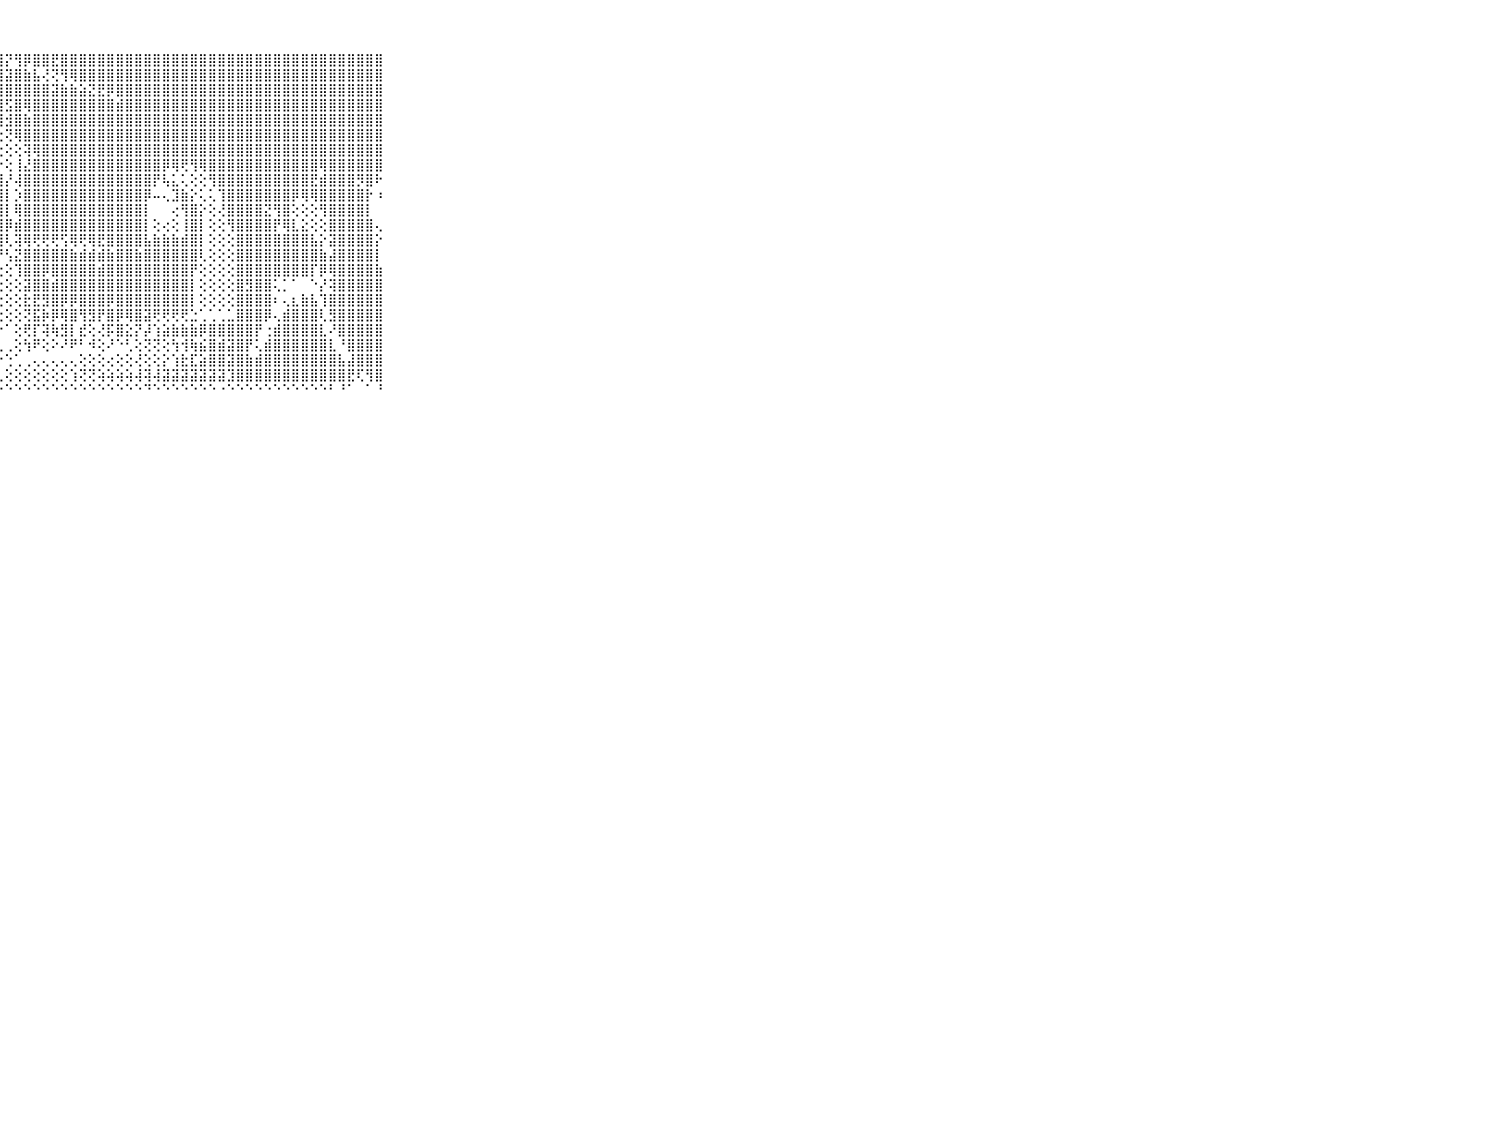

⠀⠀⠀⠀⠀⠀⠀⠀⠀⠀⠀⢸⣿⣷⣿⣿⣿⣿⣿⣷⣿⣿⣿⣿⣿⣿⣵⣽⡝⢻⡿⣿⣿⣟⣿⣿⣿⣿⣿⣿⣿⣿⣿⣿⣿⣿⣿⣿⣿⣿⣿⣿⣿⣿⣿⣿⣿⣿⣿⣿⣿⣿⣿⣿⣿⣿⣿⣿⣿⠀⠀⠀⠀⠀⠀⠀⠀⠀⠀⠀⠀
⠀⠀⠀⠀⠀⠀⠀⠀⠀⠀⠀⢝⢸⣽⡿⢿⣿⣿⣿⣿⣿⣿⣿⣿⣻⣿⣿⣿⣽⣿⣷⣧⢜⢝⢻⢿⣿⣿⣿⣿⣿⣿⣿⣿⣿⣿⣿⣿⣿⣿⣿⣿⣿⣿⣿⣿⣿⣿⣿⣿⣿⣿⣿⣿⣿⣿⣿⣿⣿⠀⠀⠀⠀⠀⠀⠀⠀⠀⠀⠀⠀
⠀⠀⠀⠀⠀⠀⠀⠀⠀⠀⠀⢜⢕⢕⢵⡕⢻⣗⣺⢹⢺⡿⣯⣿⣿⣿⢿⣿⣿⣿⣿⣿⣿⣽⣷⣷⣵⣝⣟⡿⣿⣿⣿⣿⣿⣿⣿⣿⣿⣿⣿⣿⣿⣿⣿⣿⣿⣿⣿⣿⣿⣿⣿⣿⣿⣿⣿⣿⣿⠀⠀⠀⠀⠀⠀⠀⠀⠀⠀⠀⠀
⠀⠀⠀⠀⠀⠀⠀⠀⠀⠀⠀⢕⣕⣵⣿⡿⢟⢟⠕⢇⢜⠝⢝⢟⢽⡿⣿⣿⣫⣿⢿⣿⣿⣿⣿⣿⣿⣿⣿⣿⣾⣿⣿⣿⣿⣿⣿⣿⣿⣿⣿⣿⣿⣿⣿⣿⣿⣿⣿⣿⣿⣿⣿⣿⣿⣿⣿⣿⣿⠀⠀⠀⠀⠀⠀⠀⠀⠀⠀⠀⠀
⠀⠀⠀⠀⠀⠀⠀⠀⠀⠀⠀⡿⠟⠝⠅⢑⢑⠑⢕⣕⢕⢕⢕⢕⢕⢜⢜⢽⣺⣿⣷⣿⣿⣿⣿⣿⣿⣿⣿⣿⣿⣿⣿⣿⣿⣿⣿⣿⣿⣿⣿⣿⣿⣿⣿⣿⣿⣿⣿⣿⣿⣿⣿⣿⣿⣿⣿⣿⣿⠀⠀⠀⠀⠀⠀⠀⠀⠀⠀⠀⠀
⠀⠀⠀⠀⠀⠀⠀⠀⠀⠀⠀⠀⠀⠀⠀⠀⠀⠁⠁⠑⠙⠳⢷⣕⡕⢕⢕⢕⢝⢿⣿⣿⣿⣿⣿⣿⣿⣿⣿⣿⣿⣿⣿⣿⣿⣿⣿⣿⣿⣿⣿⣿⣿⣿⣿⣿⣿⣿⣿⣿⣿⣿⣿⣿⣿⣿⣿⣿⣿⠀⠀⠀⠀⠀⠀⠀⠀⠀⠀⠀⠀
⠀⠀⠀⠀⠀⠀⠀⠀⠀⠀⠀⠙⠛⠒⠲⠴⠄⠀⠀⠀⠀⠀⠀⠝⢿⣧⡕⢕⢕⢕⢽⢿⣿⣿⣿⣿⣿⣿⣿⣿⣿⣿⣿⣿⣿⣿⣿⣿⣿⣿⣿⣿⣿⣿⣿⣿⣿⣿⣿⣿⣿⣿⣿⣿⣿⣿⣿⣿⣿⠀⠀⠀⠀⠀⠀⠀⠀⠀⠀⠀⠀
⠀⠀⠀⠀⠀⠀⠀⠀⠀⠀⠀⠀⠀⠄⠀⠀⠀⠄⠄⠀⠀⠀⠀⠀⠘⢿⣷⡕⢕⢸⣜⣿⣿⣿⣿⣿⣿⣿⣿⣿⣿⣿⣿⣿⣿⡿⢿⢟⢻⢿⣿⣿⣿⣿⣿⣿⣿⣿⣿⣿⣿⣿⢿⣿⣿⣿⣿⣿⣿⠀⠀⠀⠀⠀⠀⠀⠀⠀⠀⠀⠀
⠀⠀⠀⠀⠀⠀⠀⠀⠀⠀⠀⢔⢄⢄⢔⢅⢀⠐⢄⢀⠁⠀⠀⠀⠀⢘⣿⣿⡜⢼⣿⣿⣿⣿⣿⣿⣿⣿⣿⣿⣿⣿⣿⣿⡟⢧⣅⢅⢕⢕⢻⣿⣿⣿⣿⣿⣿⣿⣿⣿⣿⣟⣾⣿⣿⣿⡻⣿⠗⠀⠀⠀⠀⠀⠀⠀⠀⠀⠀⠀⠀
⠀⠀⠀⠀⠀⠀⠀⠀⠀⠀⠀⣿⣿⣷⣵⣵⣕⣔⢕⢕⢔⢄⢄⢀⢀⠔⣿⣿⡇⡱⣿⣿⣿⣿⣿⣿⣿⣿⣿⣿⣿⣿⣿⡿⠤⢄⣹⣷⡕⢅⢅⢹⣿⣿⣿⣿⣿⣿⣿⡿⢿⢿⣿⣿⣿⣿⣿⡗⠰⠀⠀⠀⠀⠀⠀⠀⠀⠀⠀⠀⠀
⠀⠀⠀⠀⠀⠀⠀⠀⠀⠀⠀⣿⣿⣿⣿⣿⣿⣿⣿⣿⣷⣵⣵⣕⢕⢕⣿⣿⡇⢿⣿⣿⣿⣿⣿⣿⣿⣿⣿⣿⣿⣿⣿⡇⠀⠀⢔⢻⣿⡕⢕⢜⣿⣿⣿⣿⣝⢻⣿⢕⢕⢕⢻⣿⣿⣿⣿⡇⠀⠀⠀⠀⠀⠀⠀⠀⠀⠀⠀⠀⠀
⠀⠀⠀⠀⠀⠀⠀⠀⠀⠀⠀⣿⣿⣿⣿⣿⣿⣿⣿⣿⣿⣿⣿⣿⣿⣿⣿⣿⡿⣾⣿⣿⣿⣿⣿⣿⣿⣿⣿⣿⣿⣿⣿⡇⢕⢔⢕⢸⣿⡇⢕⢕⢻⣿⣿⣿⣿⡟⢿⣇⣕⢕⢕⣿⣿⣿⣿⣿⢄⠀⠀⠀⠀⠀⠀⠀⠀⠀⠀⠀⠀
⠀⠀⠀⠀⠀⠀⠀⠀⠀⠀⠀⣿⣿⣿⣿⣿⣿⣿⣿⣿⣿⣿⣿⣿⣿⣿⣿⣿⢇⢽⢿⢟⢟⢟⢫⢿⢟⢿⣟⣿⣿⣿⣿⣧⣷⣷⣷⣾⣿⡇⢕⢕⢕⣿⣿⣿⣿⣿⣿⣿⣿⣧⡕⣽⣿⣿⣿⣿⡕⠀⠀⠀⠀⠀⠀⠀⠀⠀⠀⠀⠀
⠀⠀⠀⠀⠀⠀⠀⠀⠀⠀⠀⣿⣿⣿⣿⣿⣿⣿⣿⣿⣿⣿⣿⣿⣿⣿⣿⡟⢣⣝⣿⣿⣿⣿⣿⣷⣾⣾⣾⣷⣿⣿⣷⣿⣿⣿⣿⣿⣿⢇⢕⢕⢕⣿⣿⣿⣿⣿⣿⣿⣿⣿⣷⣼⣿⣿⣿⣿⡇⠀⠀⠀⠀⠀⠀⠀⠀⠀⠀⠀⠀
⠀⠀⠀⠀⠀⠀⠀⠀⠀⠀⠀⣿⣿⣿⣿⣿⣿⣿⣿⣿⣿⣿⣿⣿⣿⣿⣿⢕⢕⢹⣿⣿⡿⣿⣿⣿⣿⣿⣾⣿⣿⣿⣿⣿⣿⣿⣿⣿⡟⢕⢕⢕⢕⣿⣿⣿⣿⣿⣿⣿⣿⡏⡿⢿⣿⣿⣿⣿⣷⠀⠀⠀⠀⠀⠀⠀⠀⠀⠀⠀⠀
⠀⠀⠀⠀⠀⠀⠀⠀⠀⠀⠀⣿⣿⣿⣿⣿⣿⣿⣿⣿⣿⣿⣿⣿⣿⣿⣿⢕⢕⢕⣽⣿⣿⣾⣿⣿⣿⣿⣿⣿⣿⣿⣿⣿⣿⣿⣿⣿⡇⢕⢕⢕⢕⣿⣻⣿⣿⢅⡁⠁⠀⠑⡜⢽⣿⣿⣿⣿⣿⠀⠀⠀⠀⠀⠀⠀⠀⠀⠀⠀⠀
⠀⠀⠀⠀⠀⠀⠀⠀⠀⠀⠀⣿⣿⣿⣿⣿⣿⣿⣿⣿⣿⣿⣿⣿⣿⣿⡿⢕⢕⢕⣗⣟⣻⣿⡿⡿⣿⣿⣿⡿⣿⣿⣿⣿⣿⣿⣿⣿⡇⢕⢕⢕⢕⣿⣿⣿⣿⠆⢄⣆⣷⣧⢹⣿⣿⣿⣿⣿⣿⠀⠀⠀⠀⠀⠀⠀⠀⠀⠀⠀⠀
⠀⠀⠀⠀⠀⠀⠀⠀⠀⠀⠀⠜⣿⣿⣿⣿⣿⣿⣿⣿⣿⣿⣿⣿⣿⣿⡇⢕⢕⢕⢝⣯⡷⡿⢿⣿⢻⣻⡟⣿⡿⢿⣿⣽⢟⢟⢟⢟⣑⢁⢁⢁⣁⣿⣿⣿⡿⢄⣾⣿⣿⣿⢇⣻⣿⣿⣿⣿⣿⠀⠀⠀⠀⠀⠀⠀⠀⠀⠀⠀⠀
⠀⠀⠀⠀⠀⠀⠀⠀⠀⠀⠀⠀⠝⢿⣿⣿⣿⣿⣿⣿⣿⣿⣿⣿⣿⣿⢇⠑⠁⢕⢟⡏⢽⢷⣻⡇⣞⢕⢜⡯⣿⣕⡝⡼⢱⣵⣷⣷⣷⡿⣿⣿⣿⣿⣿⡟⢐⣾⣿⣿⣿⣿⣇⠜⣿⣿⣿⣿⣿⠀⠀⠀⠀⠀⠀⠀⠀⠀⠀⠀⠀
⠀⠀⠀⠀⠀⠀⠀⠀⠀⠀⠀⢄⣀⡁⢝⢕⢕⢕⢕⢕⢕⢕⢕⢕⠕⢁⢀⢀⢀⢕⢳⠟⢕⠕⠜⠟⠃⠺⢕⠜⠑⢃⢕⢝⢝⢕⢳⢺⢷⣮⣿⣾⣽⣿⡟⢅⣾⣿⣿⣿⣿⣿⣿⣇⠘⣿⣿⣿⣿⠀⠀⠀⠀⠀⠀⠀⠀⠀⠀⠀⠀
⠀⠀⠀⠀⠀⠀⠀⠀⠀⠀⠀⠄⠅⢵⢀⢄⢄⢔⢔⡴⡔⢗⢳⠇⠞⠕⠘⠑⢑⢁⢀⢄⢄⢄⢄⢄⢕⢕⢕⢔⢕⢕⢜⢕⢕⡕⢱⣗⣏⣵⣿⣿⣽⣿⣷⣾⣿⣿⣿⣿⣿⣿⣿⣿⣧⣼⣿⣿⣿⠀⠀⠀⠀⠀⠀⠀⠀⠀⠀⠀⠀
⠀⠀⠀⠀⠀⠀⠀⠀⠀⠀⠀⠗⠓⢞⠇⠑⠑⠁⢁⢅⢄⢅⢄⢄⢔⢔⢕⢅⢕⢕⢕⢕⢕⢕⢕⢱⢝⢝⢵⢵⢵⢵⢼⢽⢼⣽⣽⣽⣽⣽⣽⣽⣹⣿⣿⣿⣿⣿⣿⣿⣿⣿⣿⣿⣿⣟⢏⢻⣿⠀⠀⠀⠀⠀⠀⠀⠀⠀⠀⠀⠀
⠀⠀⠀⠀⠀⠀⠀⠀⠀⠀⠀⠀⠀⠀⠀⠀⠀⠀⠑⠑⠑⠑⠑⠑⠑⠑⠑⠑⠑⠑⠑⠑⠑⠑⠑⠑⠑⠑⠑⠑⠑⠑⠑⠙⠑⠑⠑⠑⠑⠑⠑⠐⠑⠑⠑⠑⠑⠑⠑⠑⠑⠑⠑⠃⠘⠁⠀⠁⠘⠀⠀⠀⠀⠀⠀⠀⠀⠀⠀⠀⠀